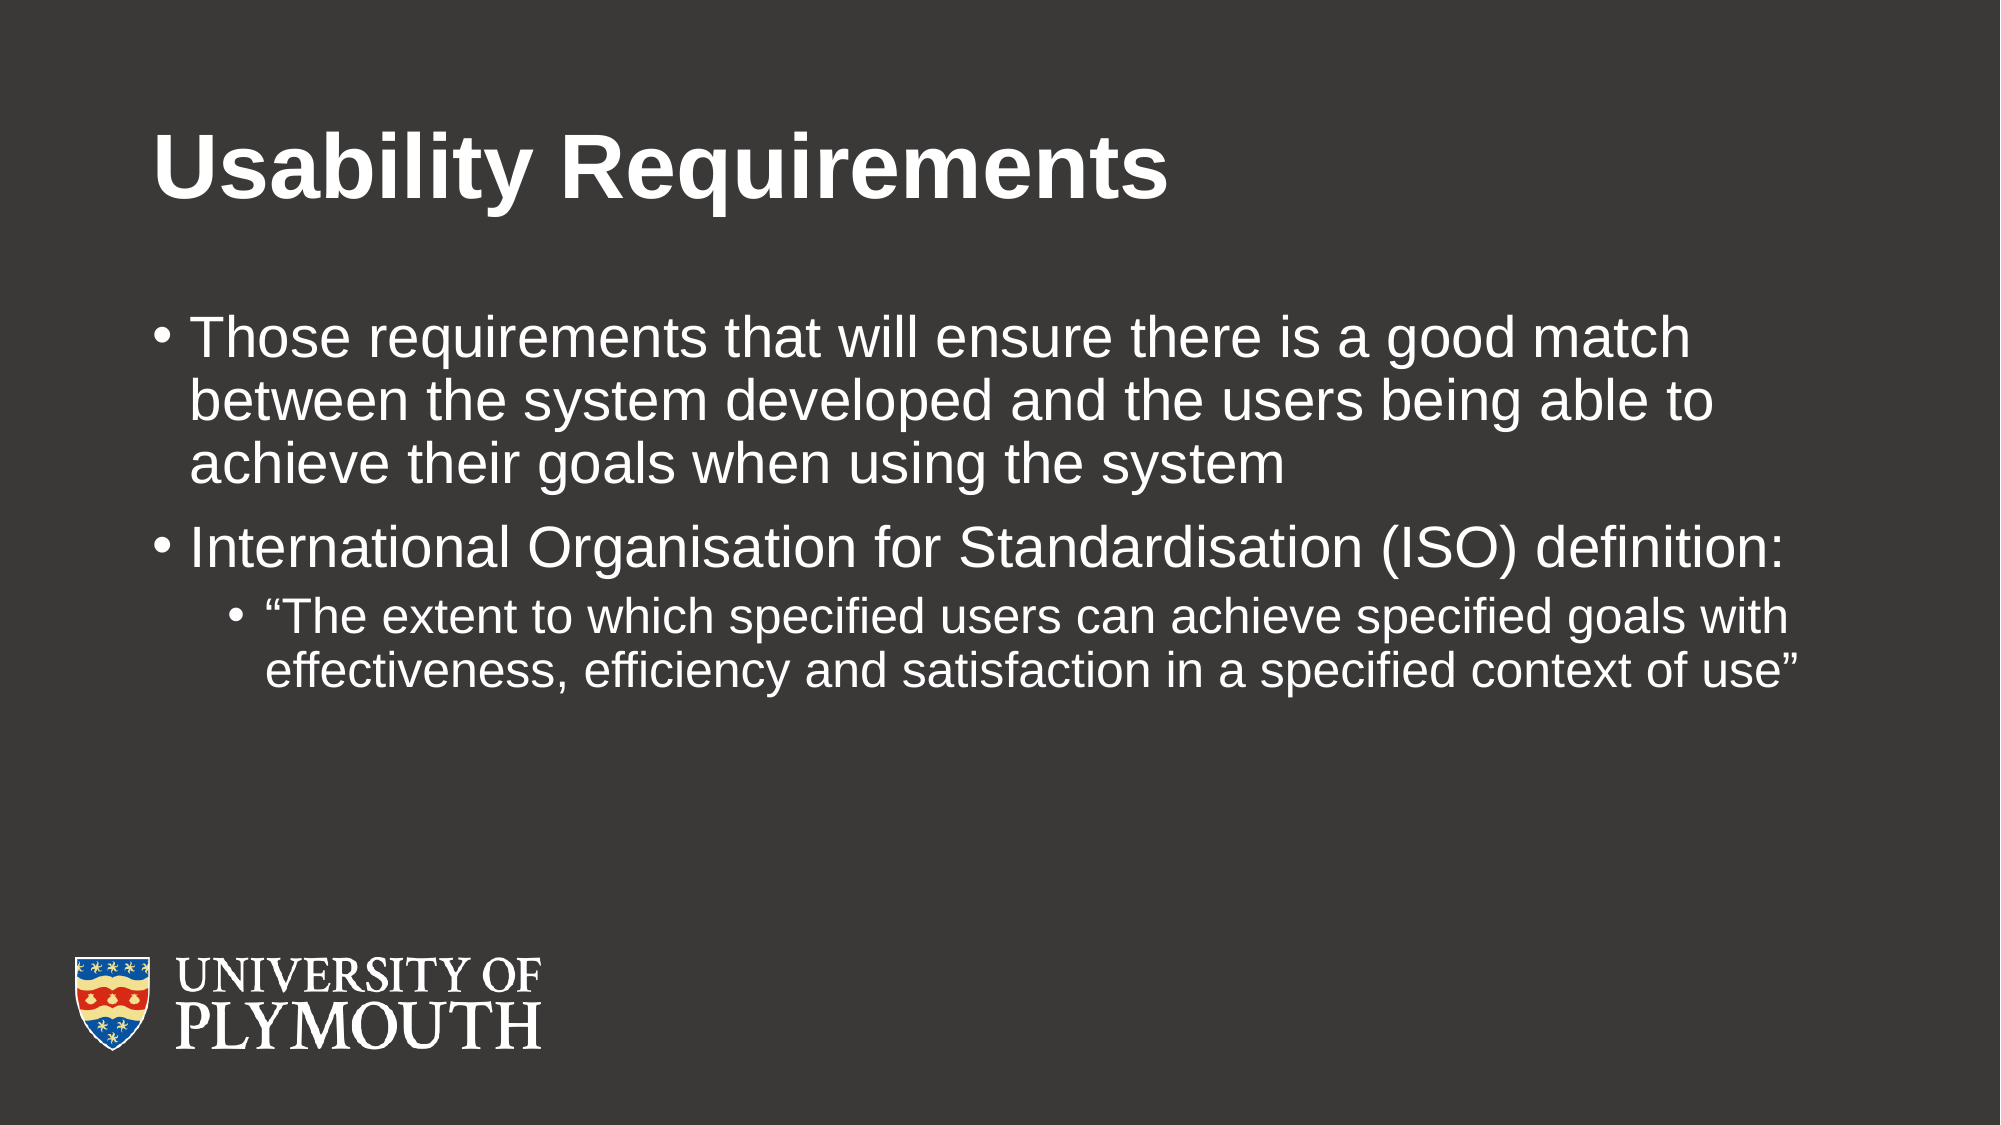

# Usability Requirements
Those requirements that will ensure there is a good match between the system developed and the users being able to achieve their goals when using the system
International Organisation for Standardisation (ISO) definition:
“The extent to which specified users can achieve specified goals with effectiveness, efficiency and satisfaction in a specified context of use”